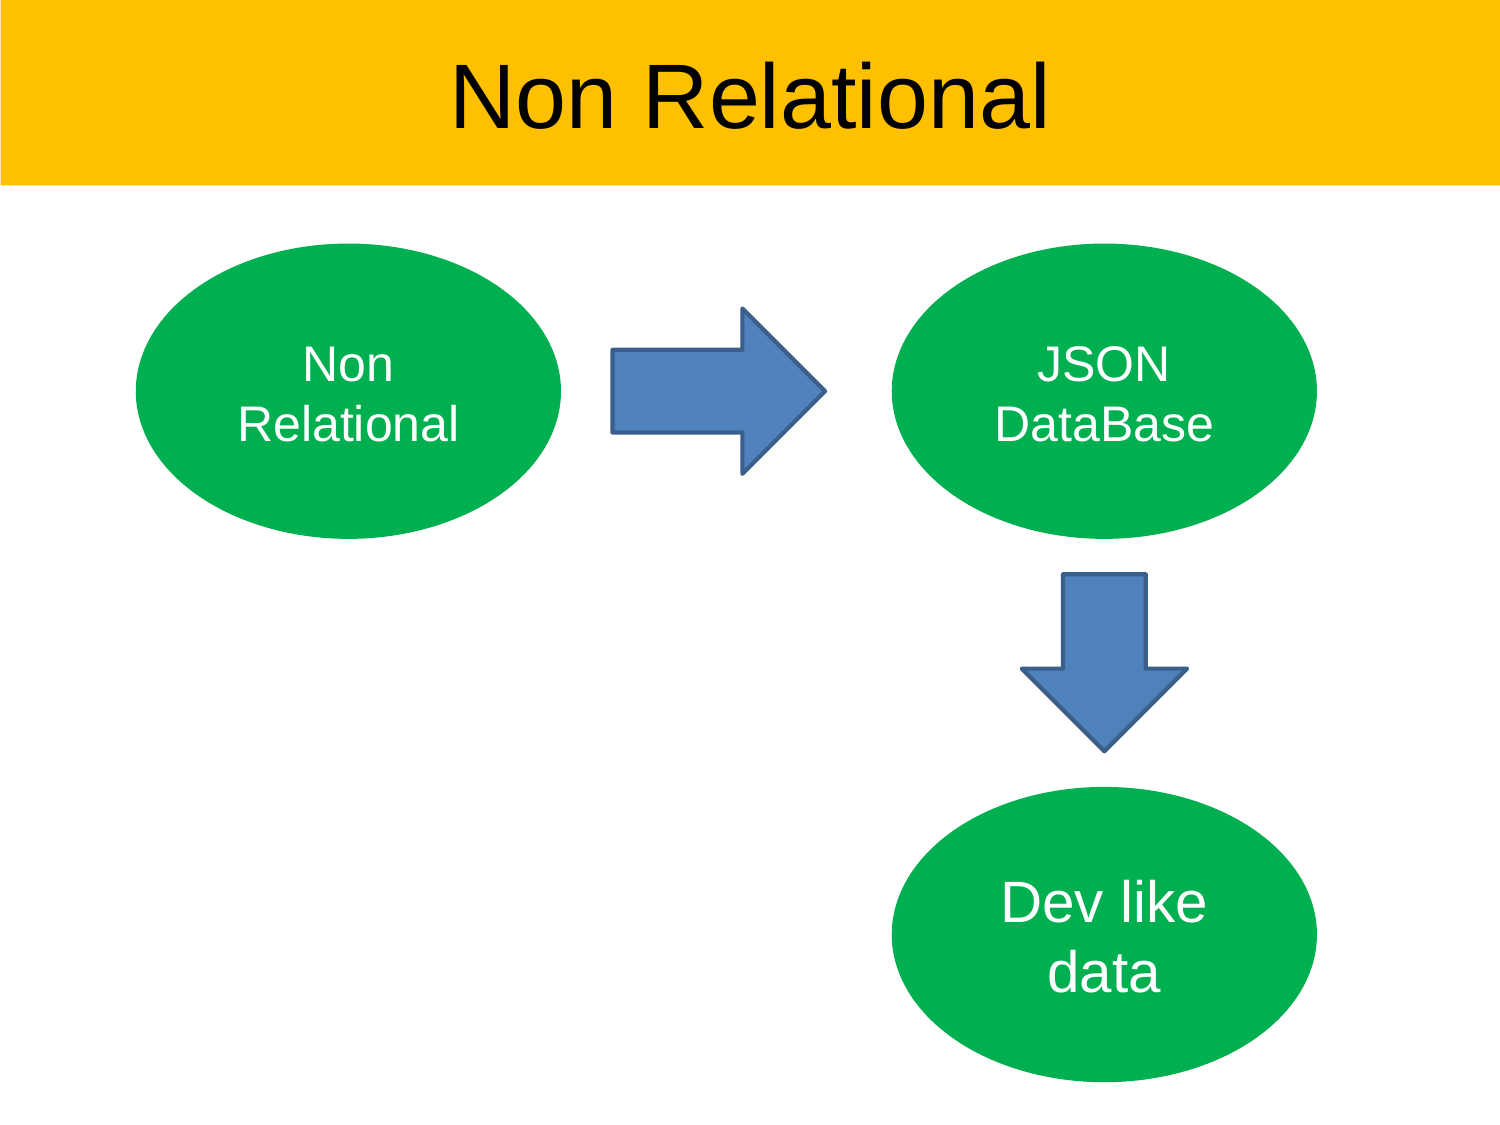

# Non Relational

Non Relational
JSON DataBase

Dev like data